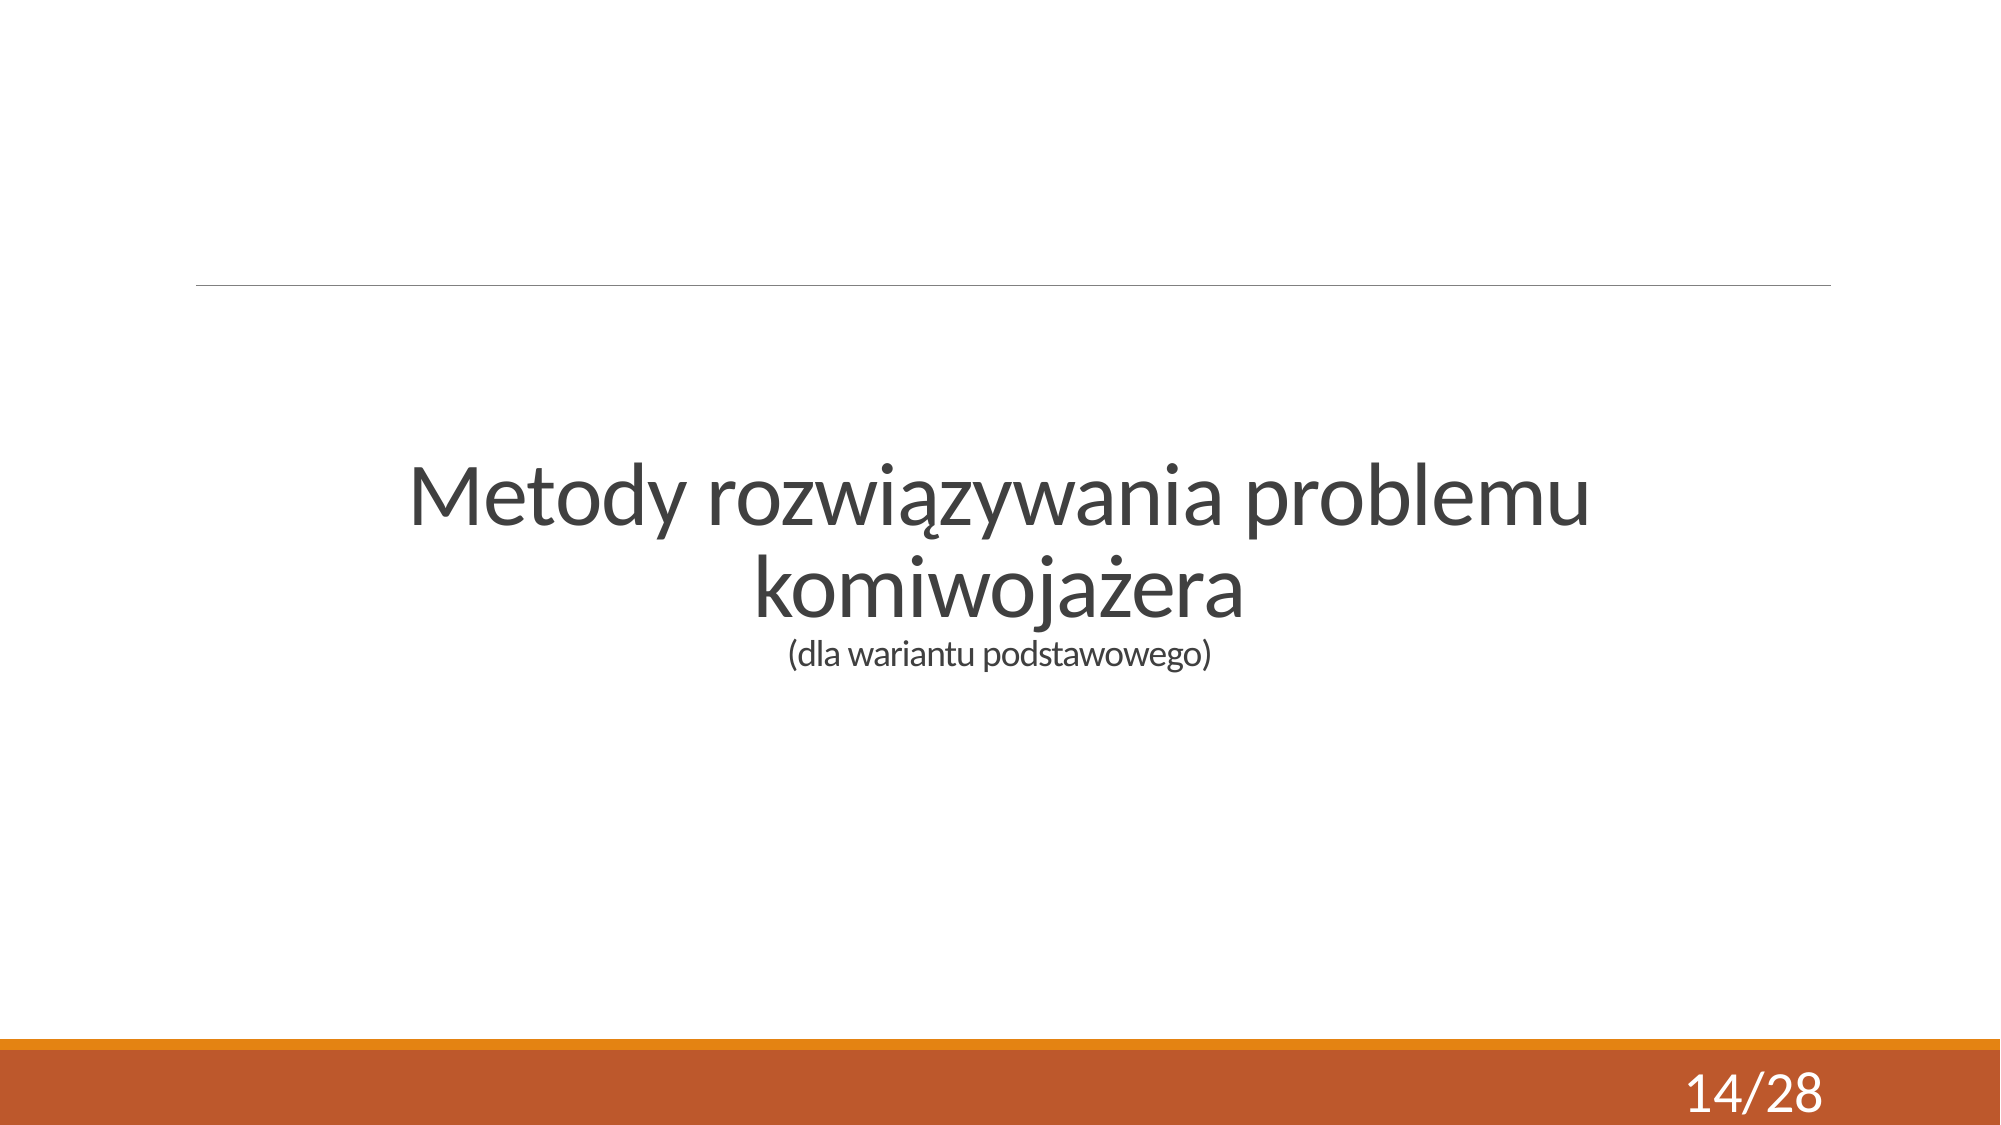

# Metody rozwiązywania problemu komiwojażera (dla wariantu podstawowego)
14/28